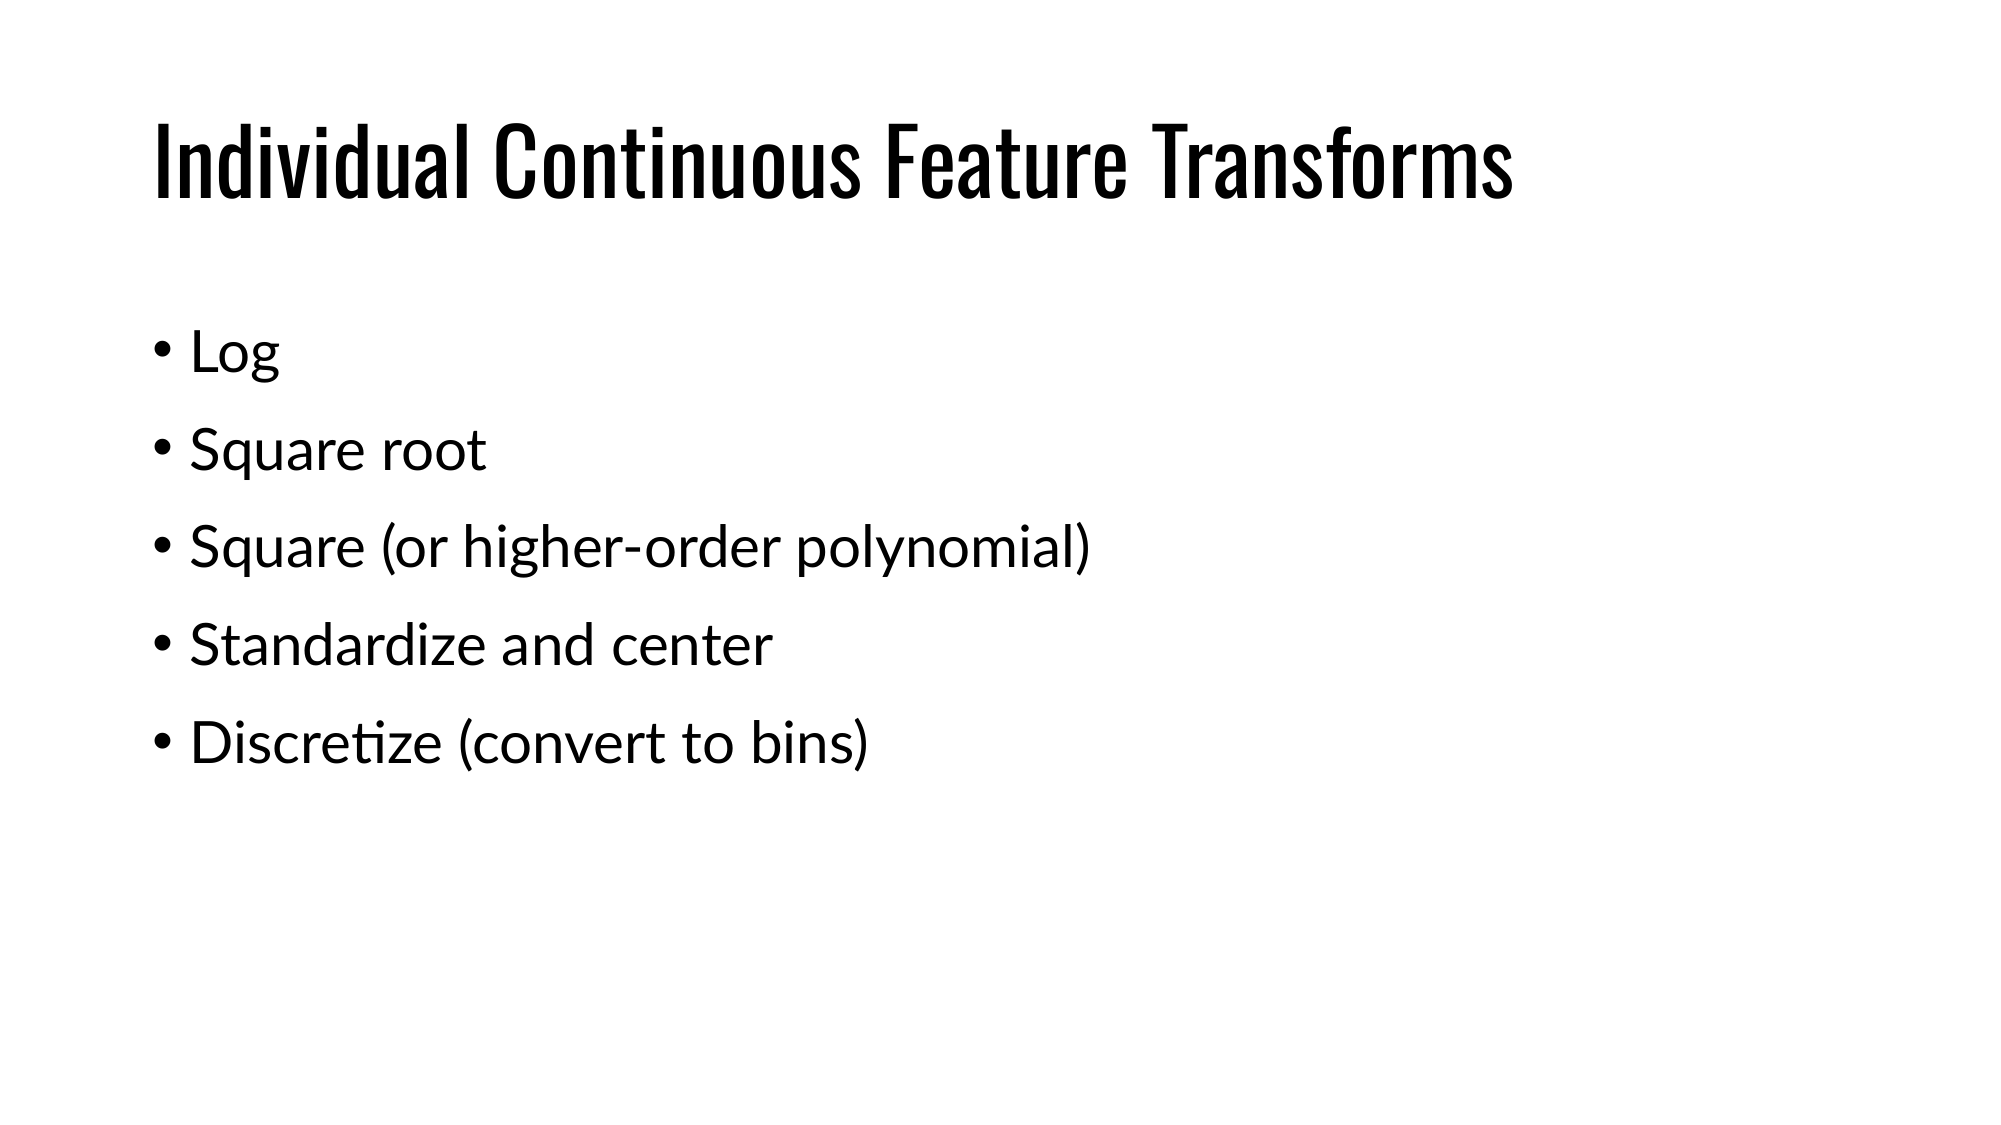

# Individual Continuous Feature Transforms
Log
Square root
Square (or higher-order polynomial)
Standardize and center
Discretize (convert to bins)